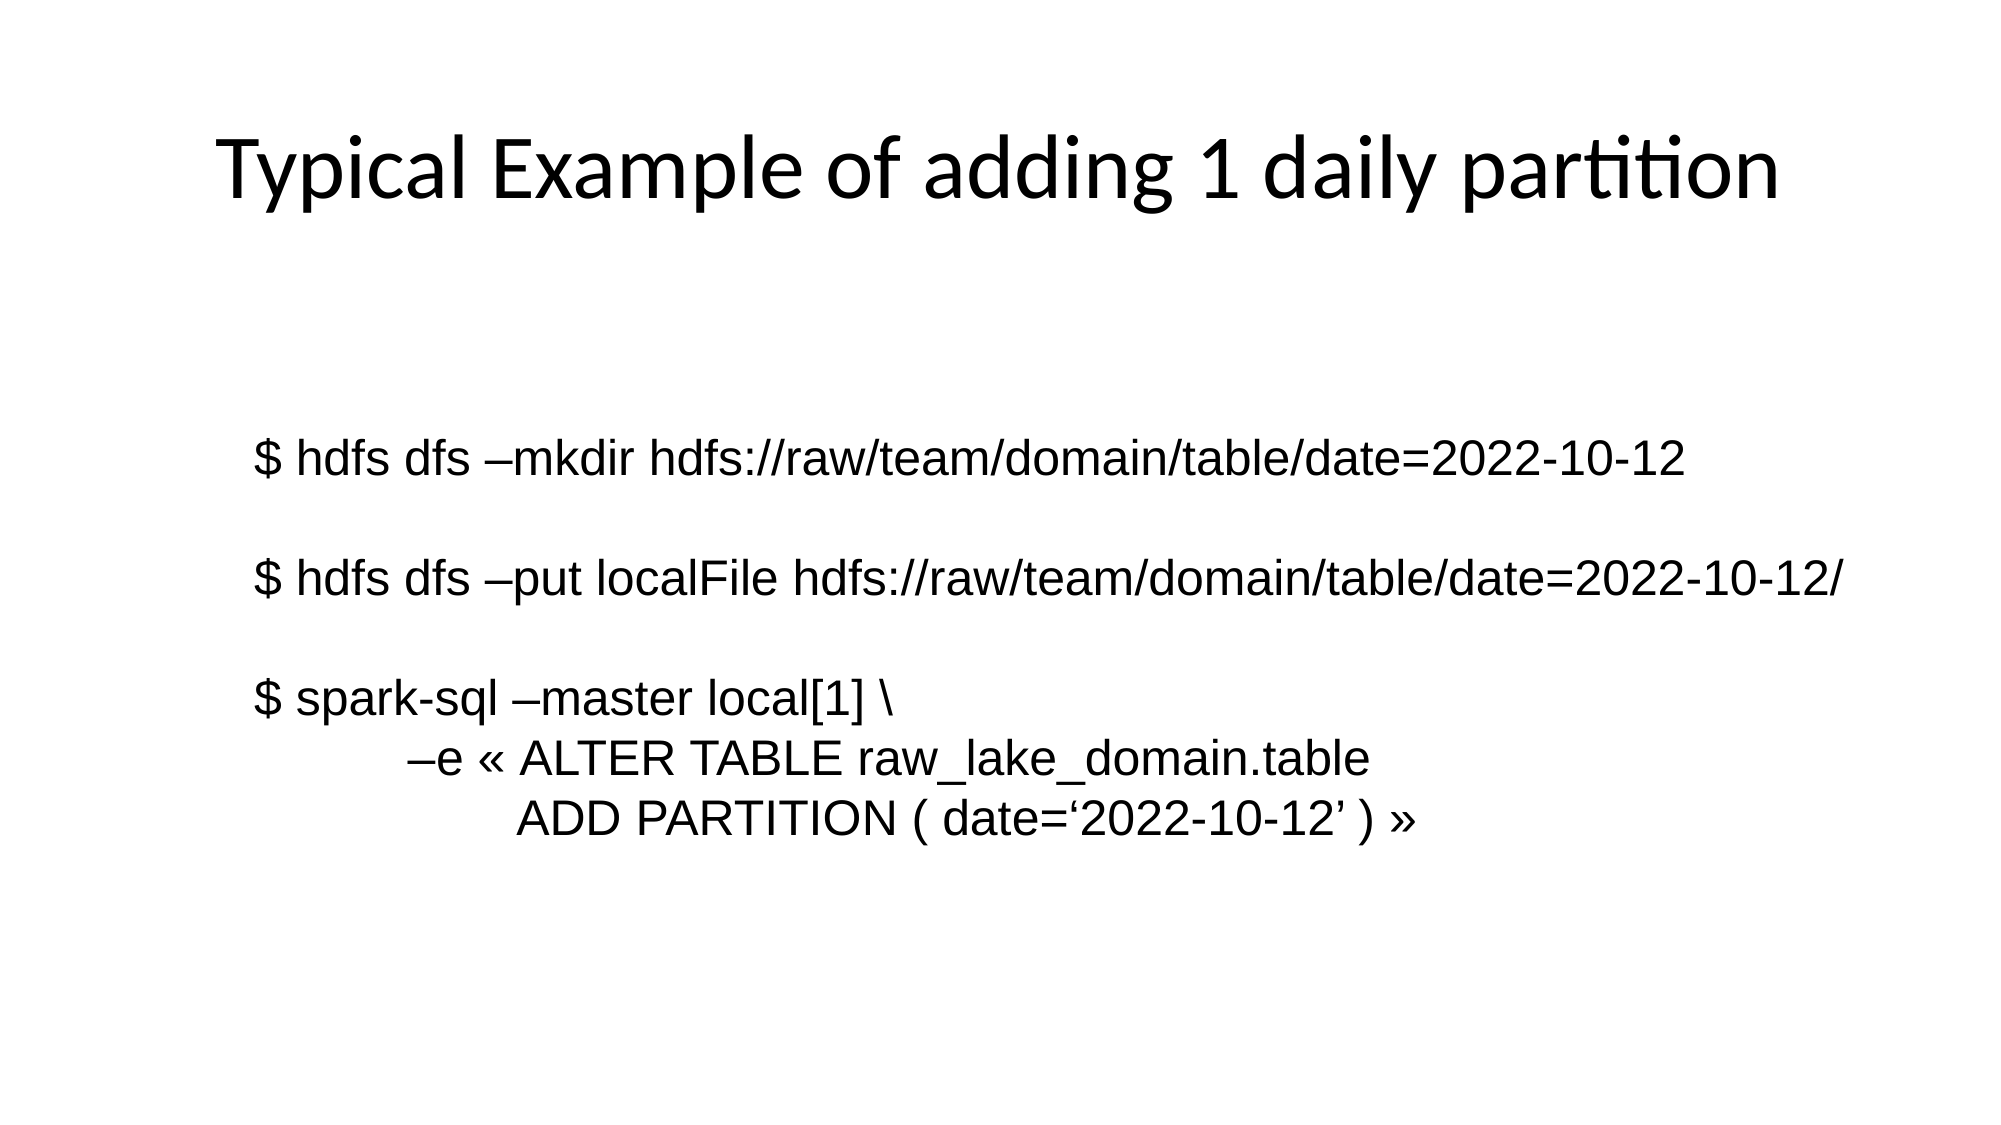

# Typical Example of adding 1 daily partition
$ hdfs dfs –mkdir hdfs://raw/team/domain/table/date=2022-10-12

$ hdfs dfs –put localFile hdfs://raw/team/domain/table/date=2022-10-12/

$ spark-sql –master local[1] \
           –e « ALTER TABLE raw_lake_domain.table
                   ADD PARTITION ( date=‘2022-10-12’ ) »